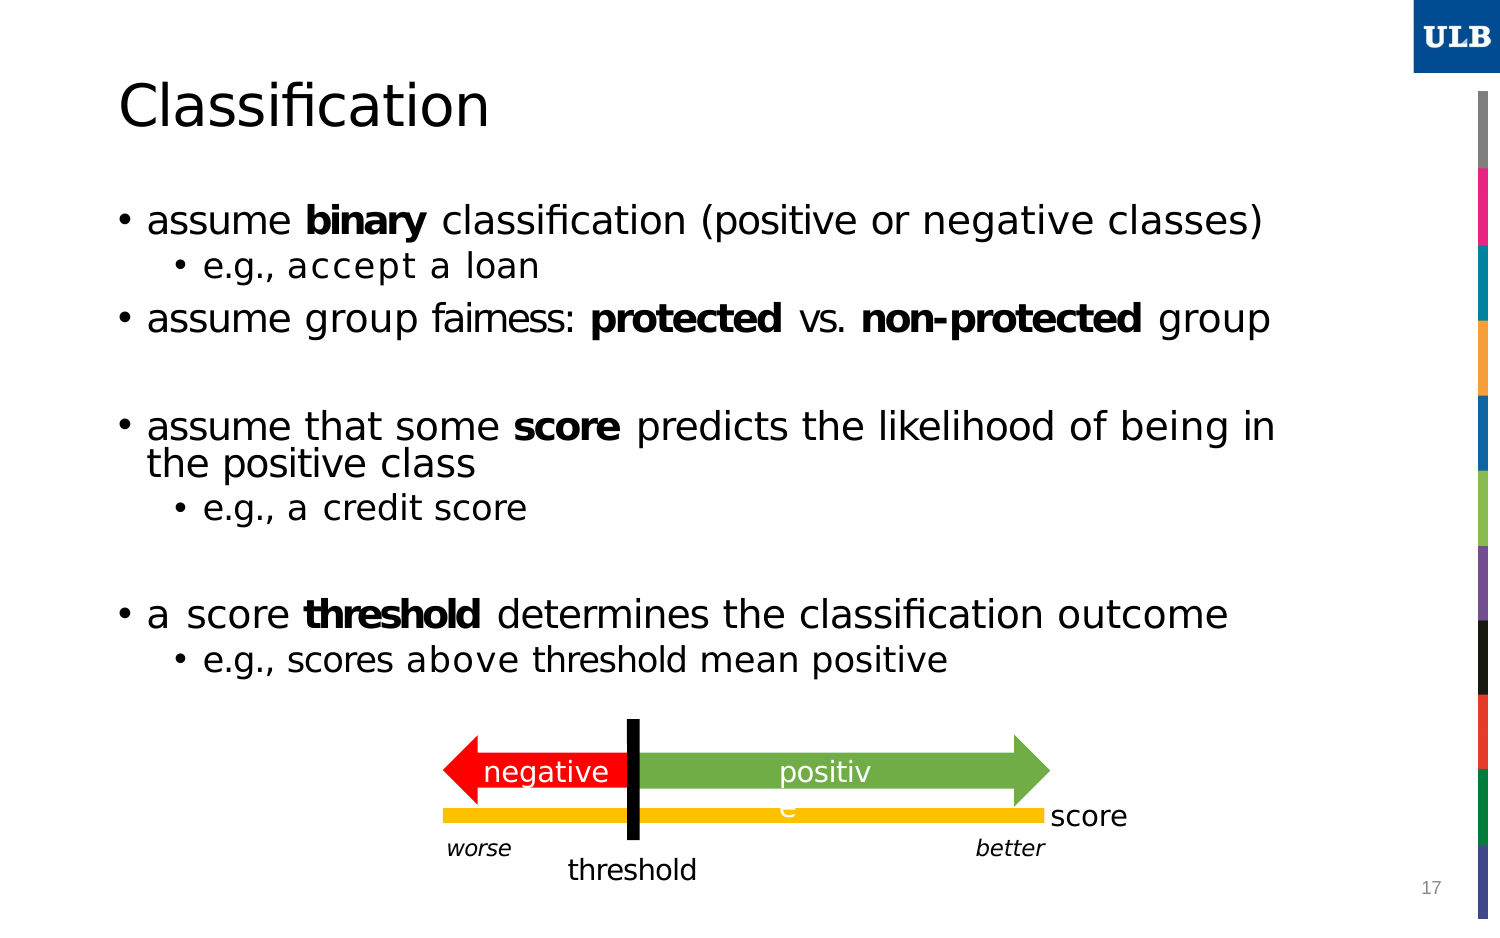

# Classification
assume binary classification (positive or negative classes)
e.g., accept a loan
assume group fairness: protected vs. non-protected group

assume that some score predicts the likelihood of being in the positive class
e.g., a credit score

a score threshold determines the classification outcome
e.g., scores above threshold mean positive

negative
positive
score

worse
better
threshold
17